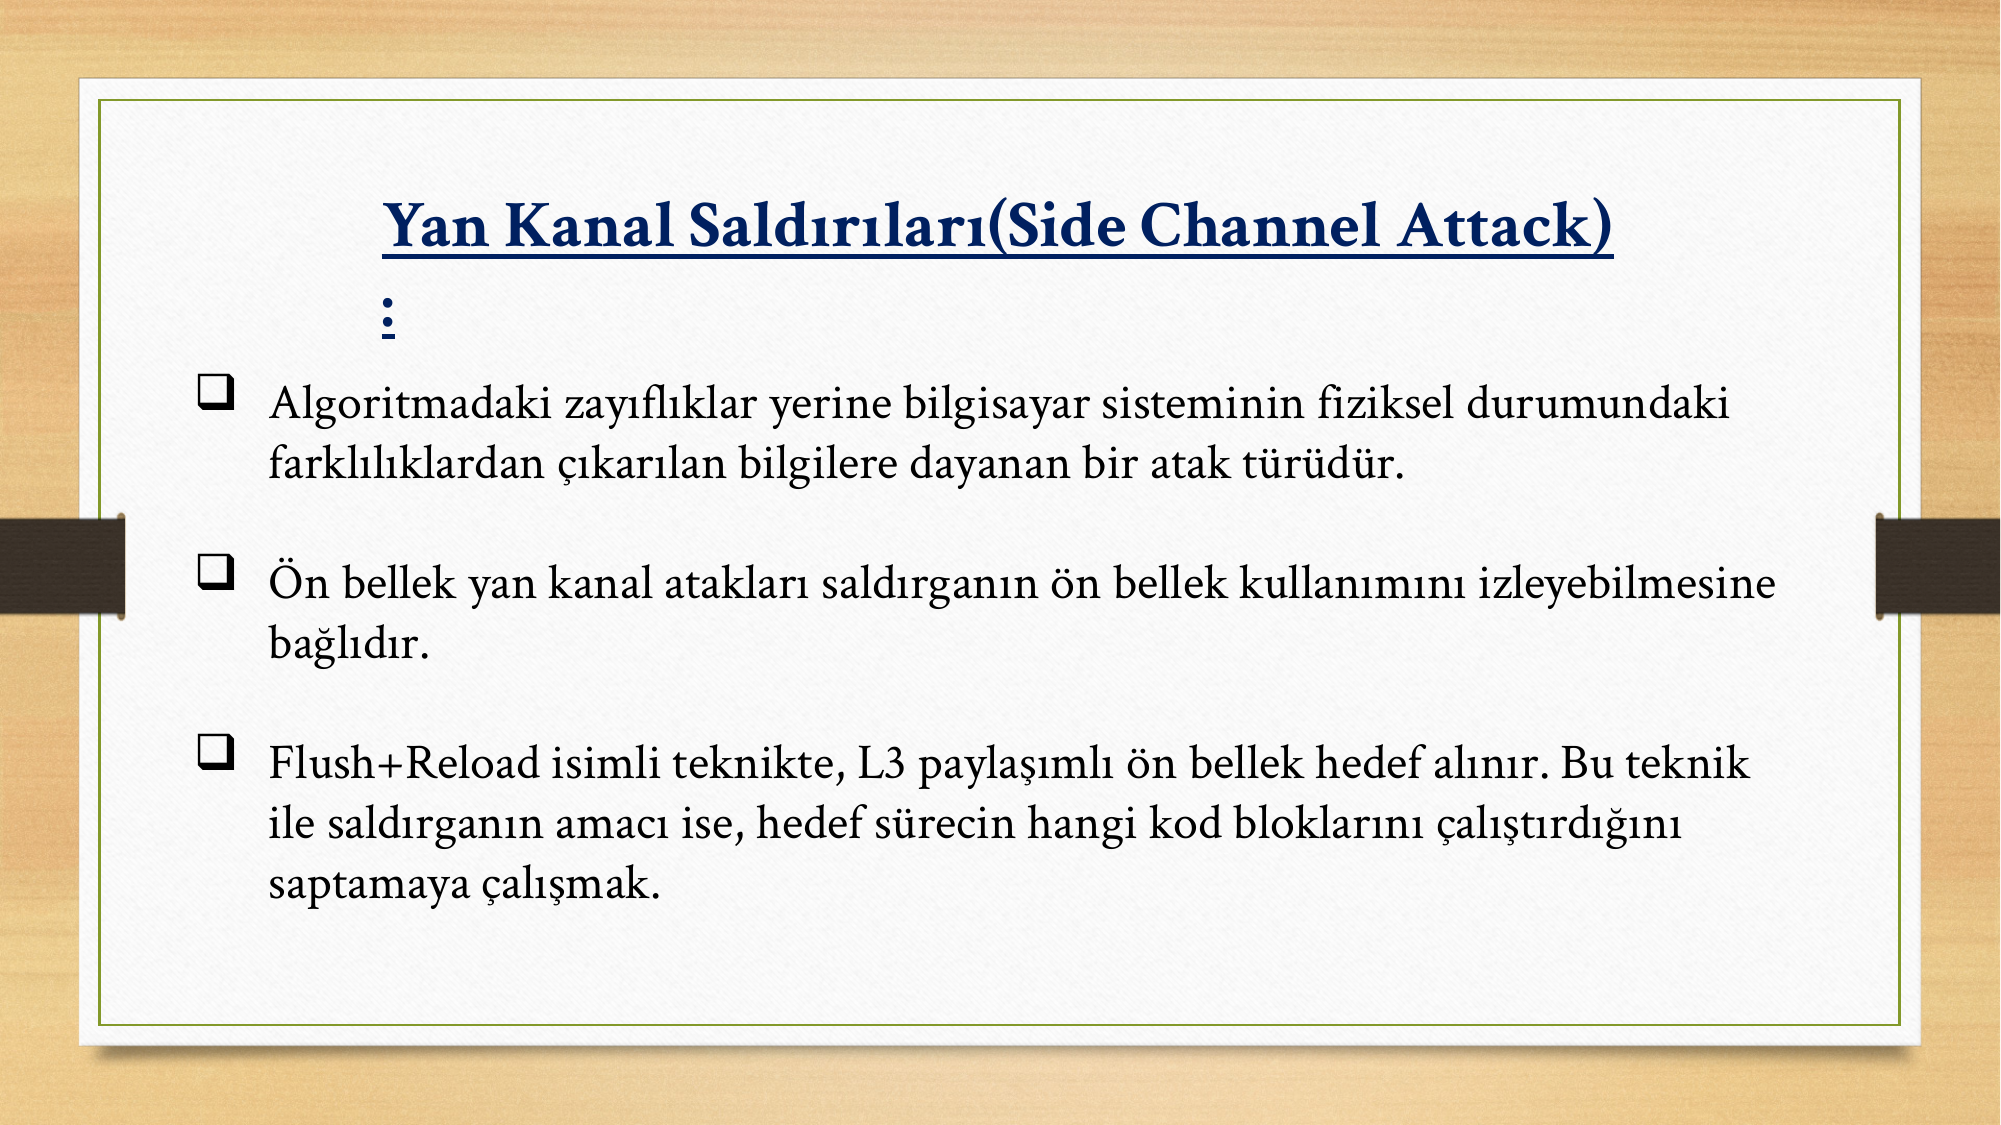

Yan Kanal Saldırıları(Side Channel Attack) :

Algoritmadaki zayıflıklar yerine bilgisayar sisteminin fiziksel durumundaki farklılıklardan çıkarılan bilgilere dayanan bir atak türüdür.

Ön bellek yan kanal atakları saldırganın ön bellek kullanımını izleyebilmesine bağlıdır.

Flush+Reload isimli teknikte, L3 paylaşımlı ön bellek hedef alınır. Bu teknik ile saldırganın amacı ise, hedef sürecin hangi kod bloklarını çalıştırdığını saptamaya çalışmak.